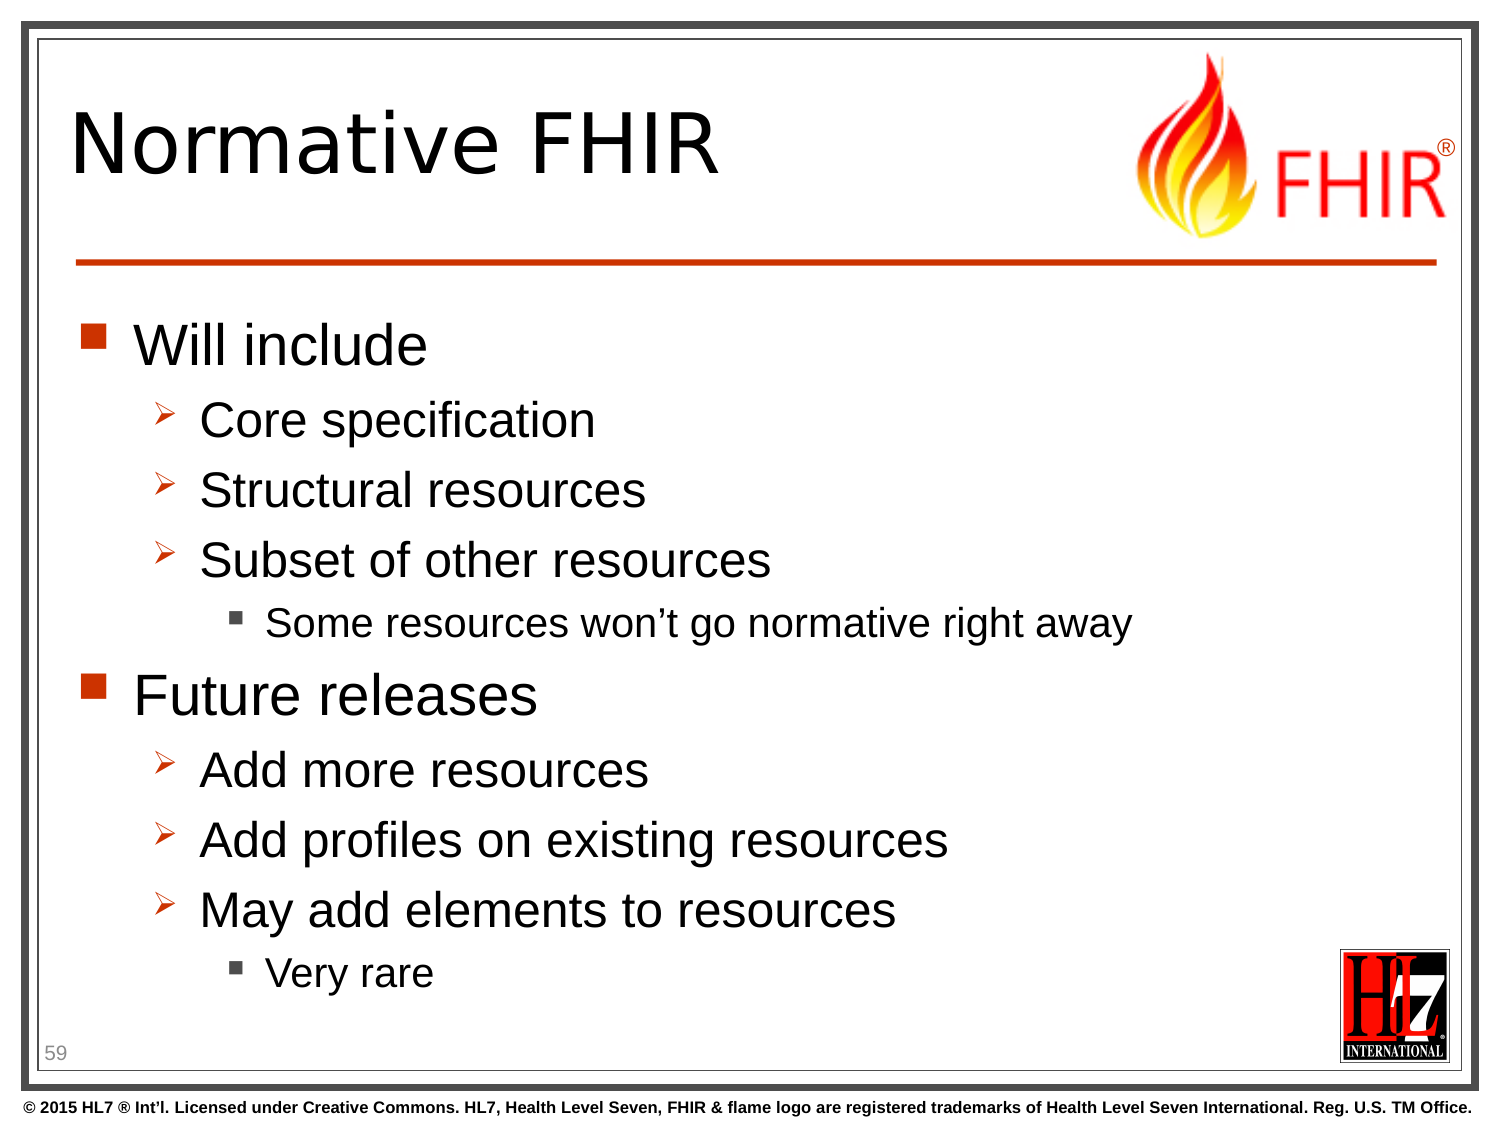

# Normative FHIR
Will include
Core specification
Structural resources
Subset of other resources
Some resources won’t go normative right away
Future releases
Add more resources
Add profiles on existing resources
May add elements to resources
Very rare
59